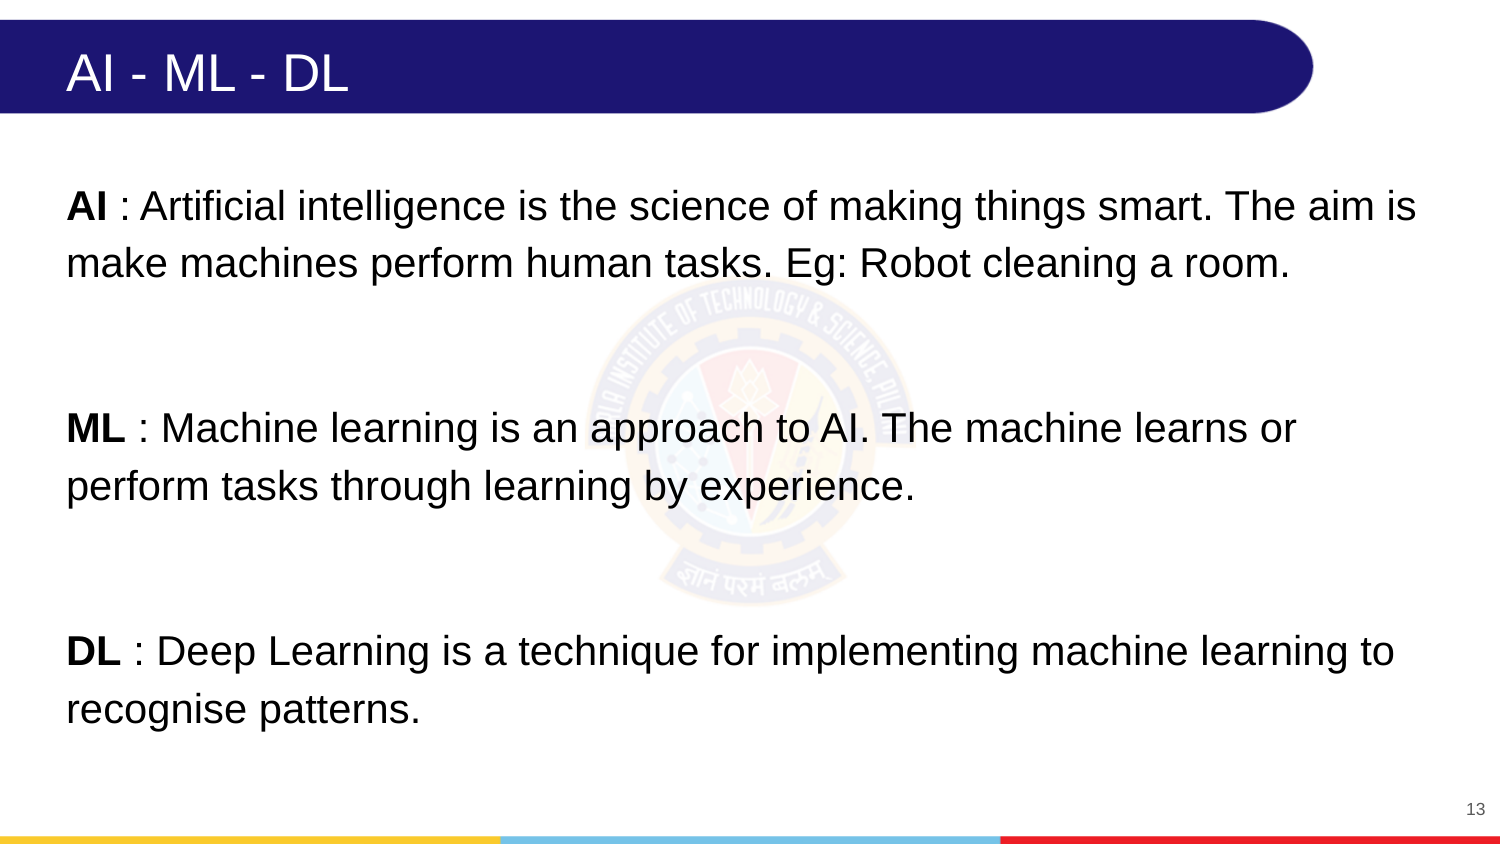

# AI - ML - DL
AI : Artificial intelligence is the science of making things smart. The aim is make machines perform human tasks. Eg: Robot cleaning a room.

ML : Machine learning is an approach to AI. The machine learns or perform tasks through learning by experience.

DL : Deep Learning is a technique for implementing machine learning to recognise patterns.

13